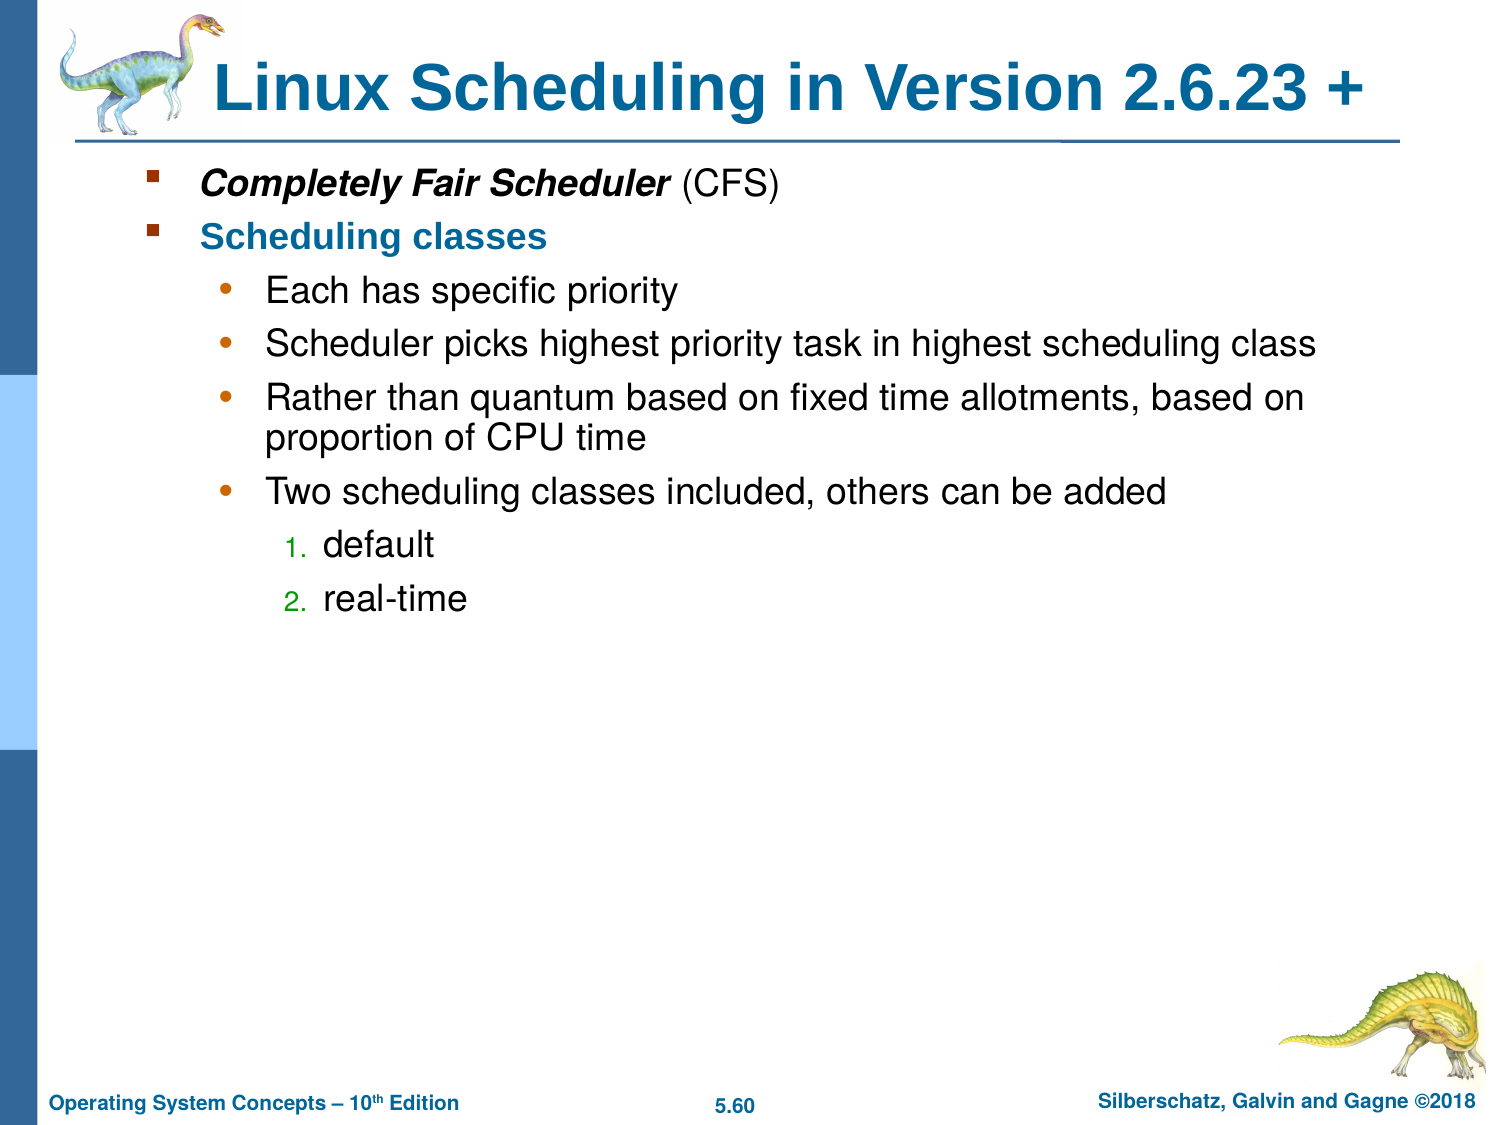

# Linux Scheduling in Version 2.6.23 +
Completely Fair Scheduler (CFS)
Scheduling classes
Each has specific priority
Scheduler picks highest priority task in highest scheduling class
Rather than quantum based on fixed time allotments, based on proportion of CPU time
Two scheduling classes included, others can be added
default
real-time